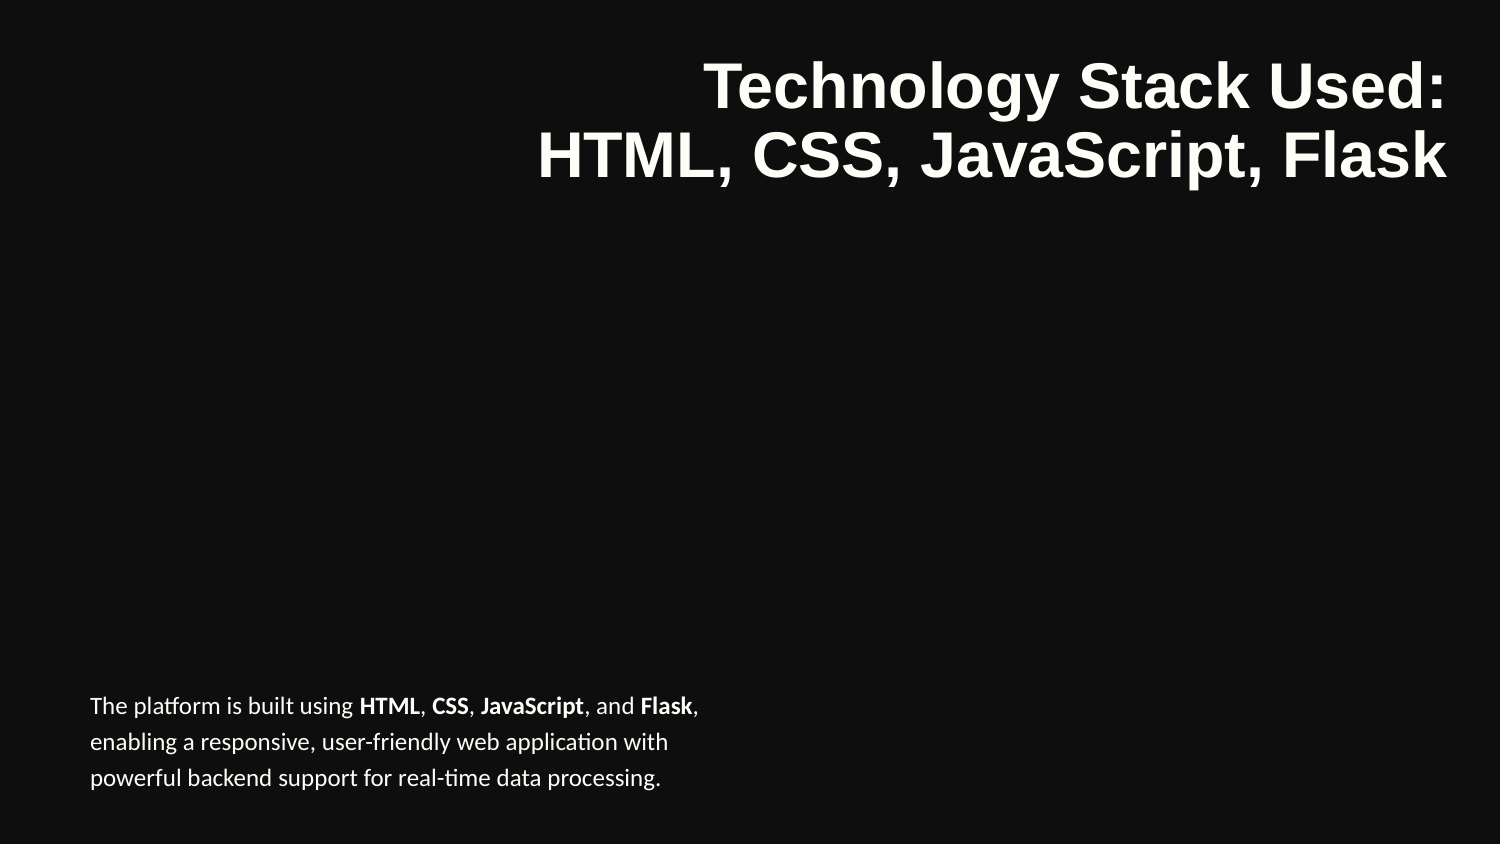

# Technology Stack Used: HTML, CSS, JavaScript, Flask
The platform is built using HTML, CSS, JavaScript, and Flask, enabling a responsive, user-friendly web application with powerful backend support for real-time data processing.